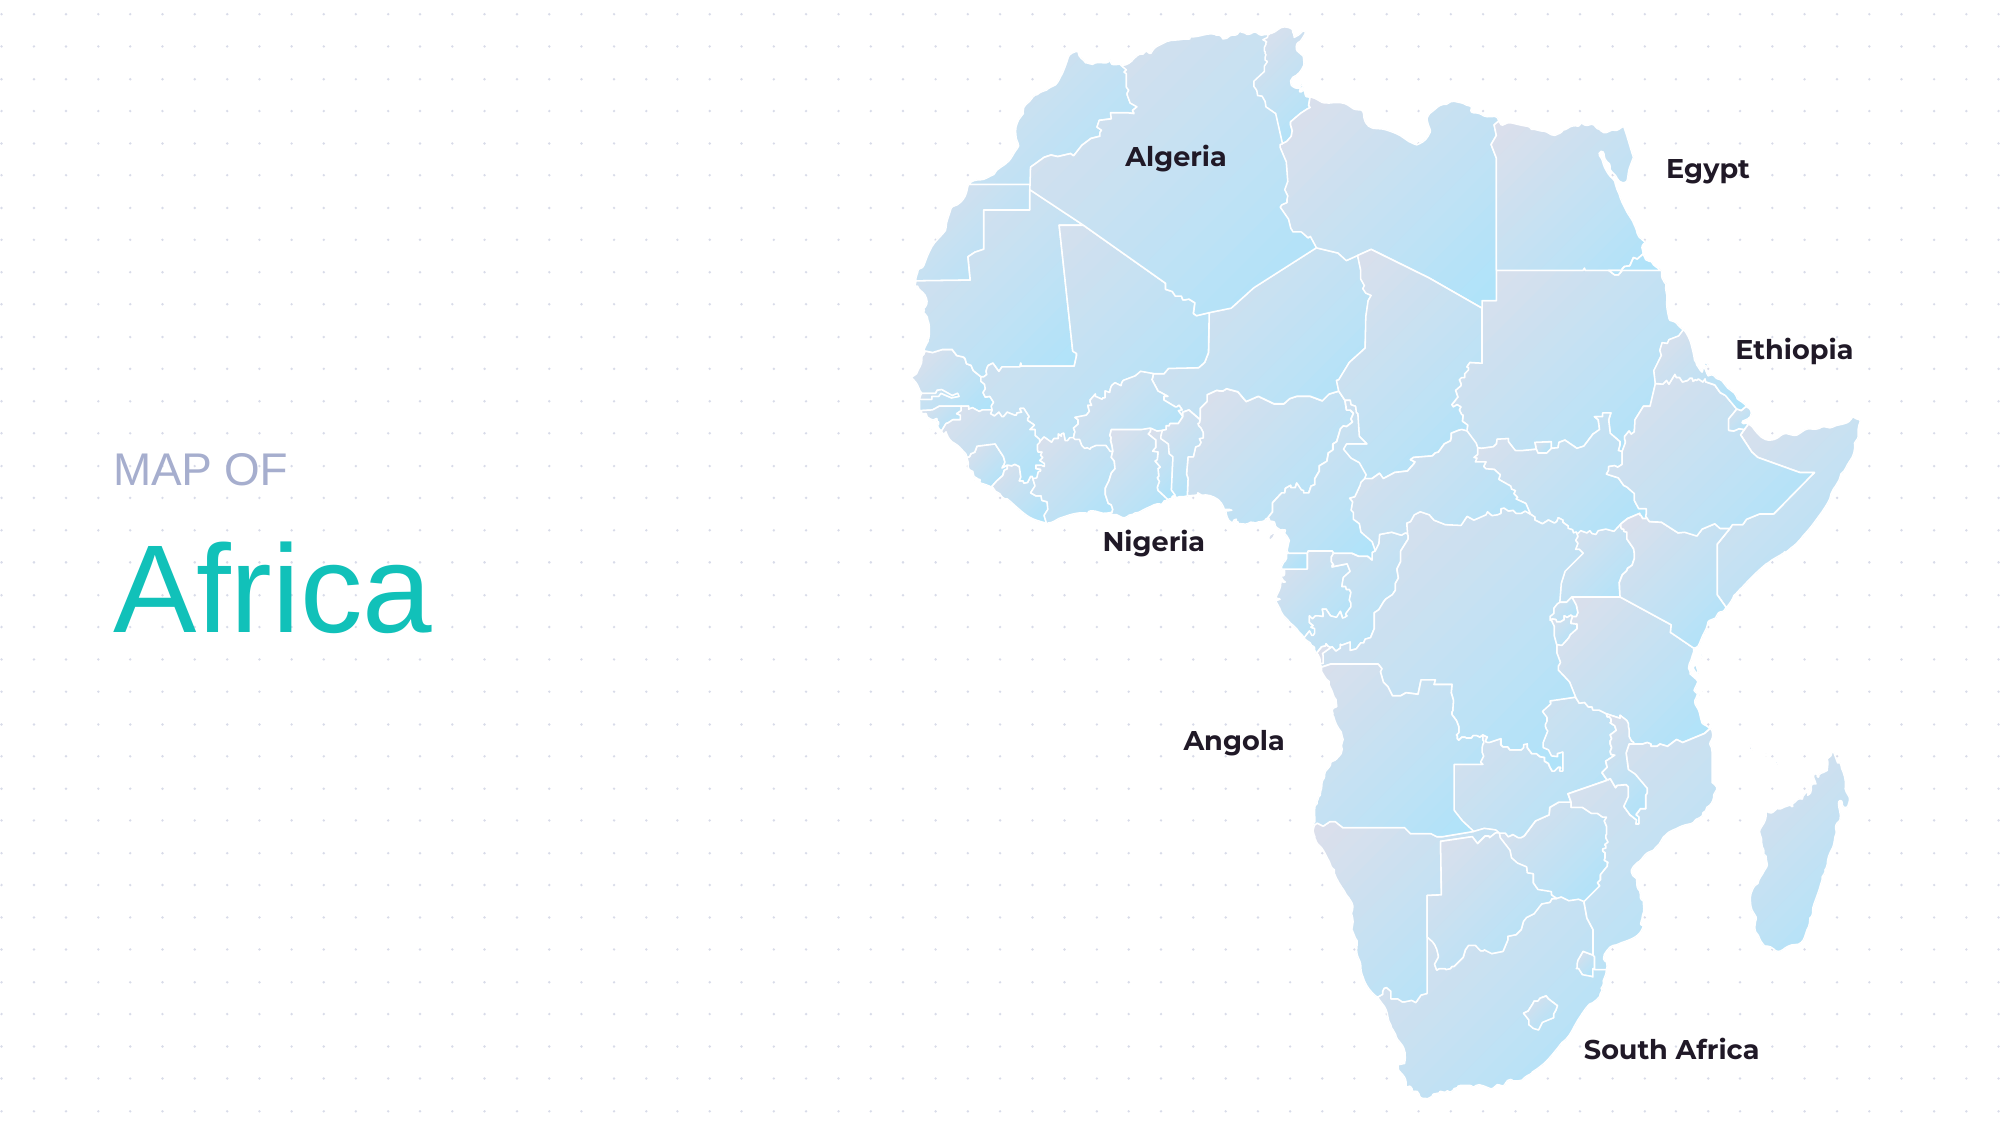

Algeria
Egypt
Ethiopia
Nigeria
Angola
South Africa
MAP OF
Africa